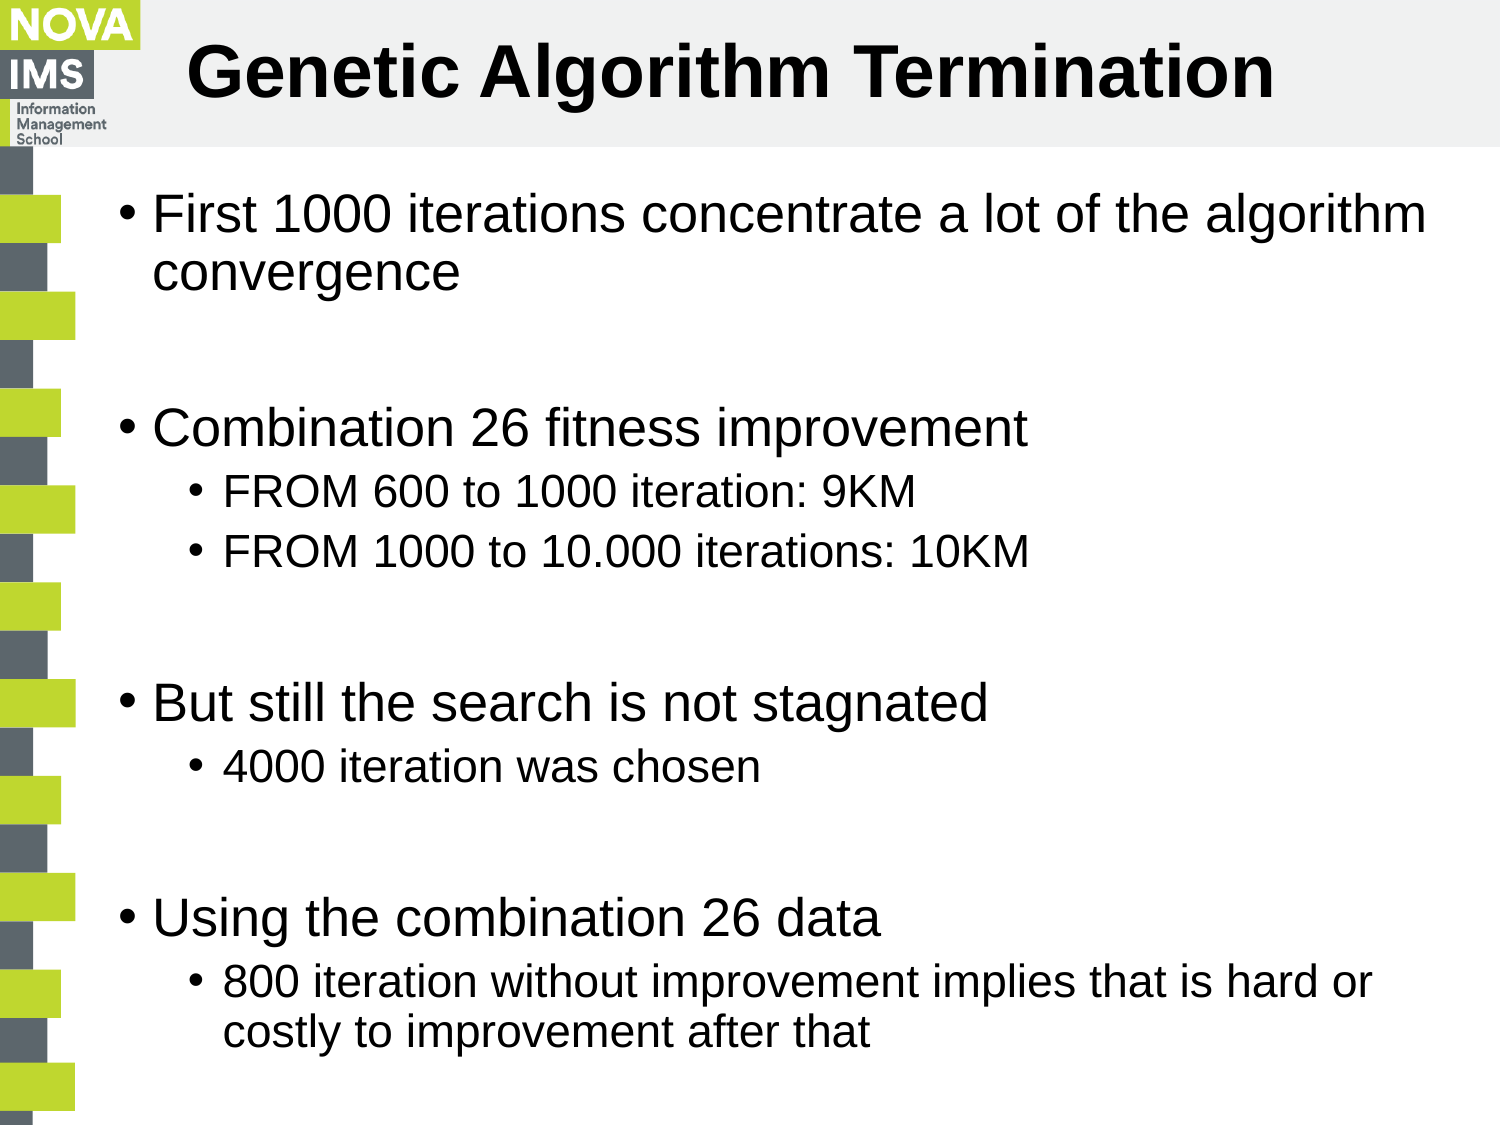

# Genetic Algorithm Termination
First 1000 iterations concentrate a lot of the algorithm convergence

Combination 26 fitness improvement
FROM 600 to 1000 iteration: 9KM
FROM 1000 to 10.000 iterations: 10KM

But still the search is not stagnated
4000 iteration was chosen

Using the combination 26 data
800 iteration without improvement implies that is hard or costly to improvement after that